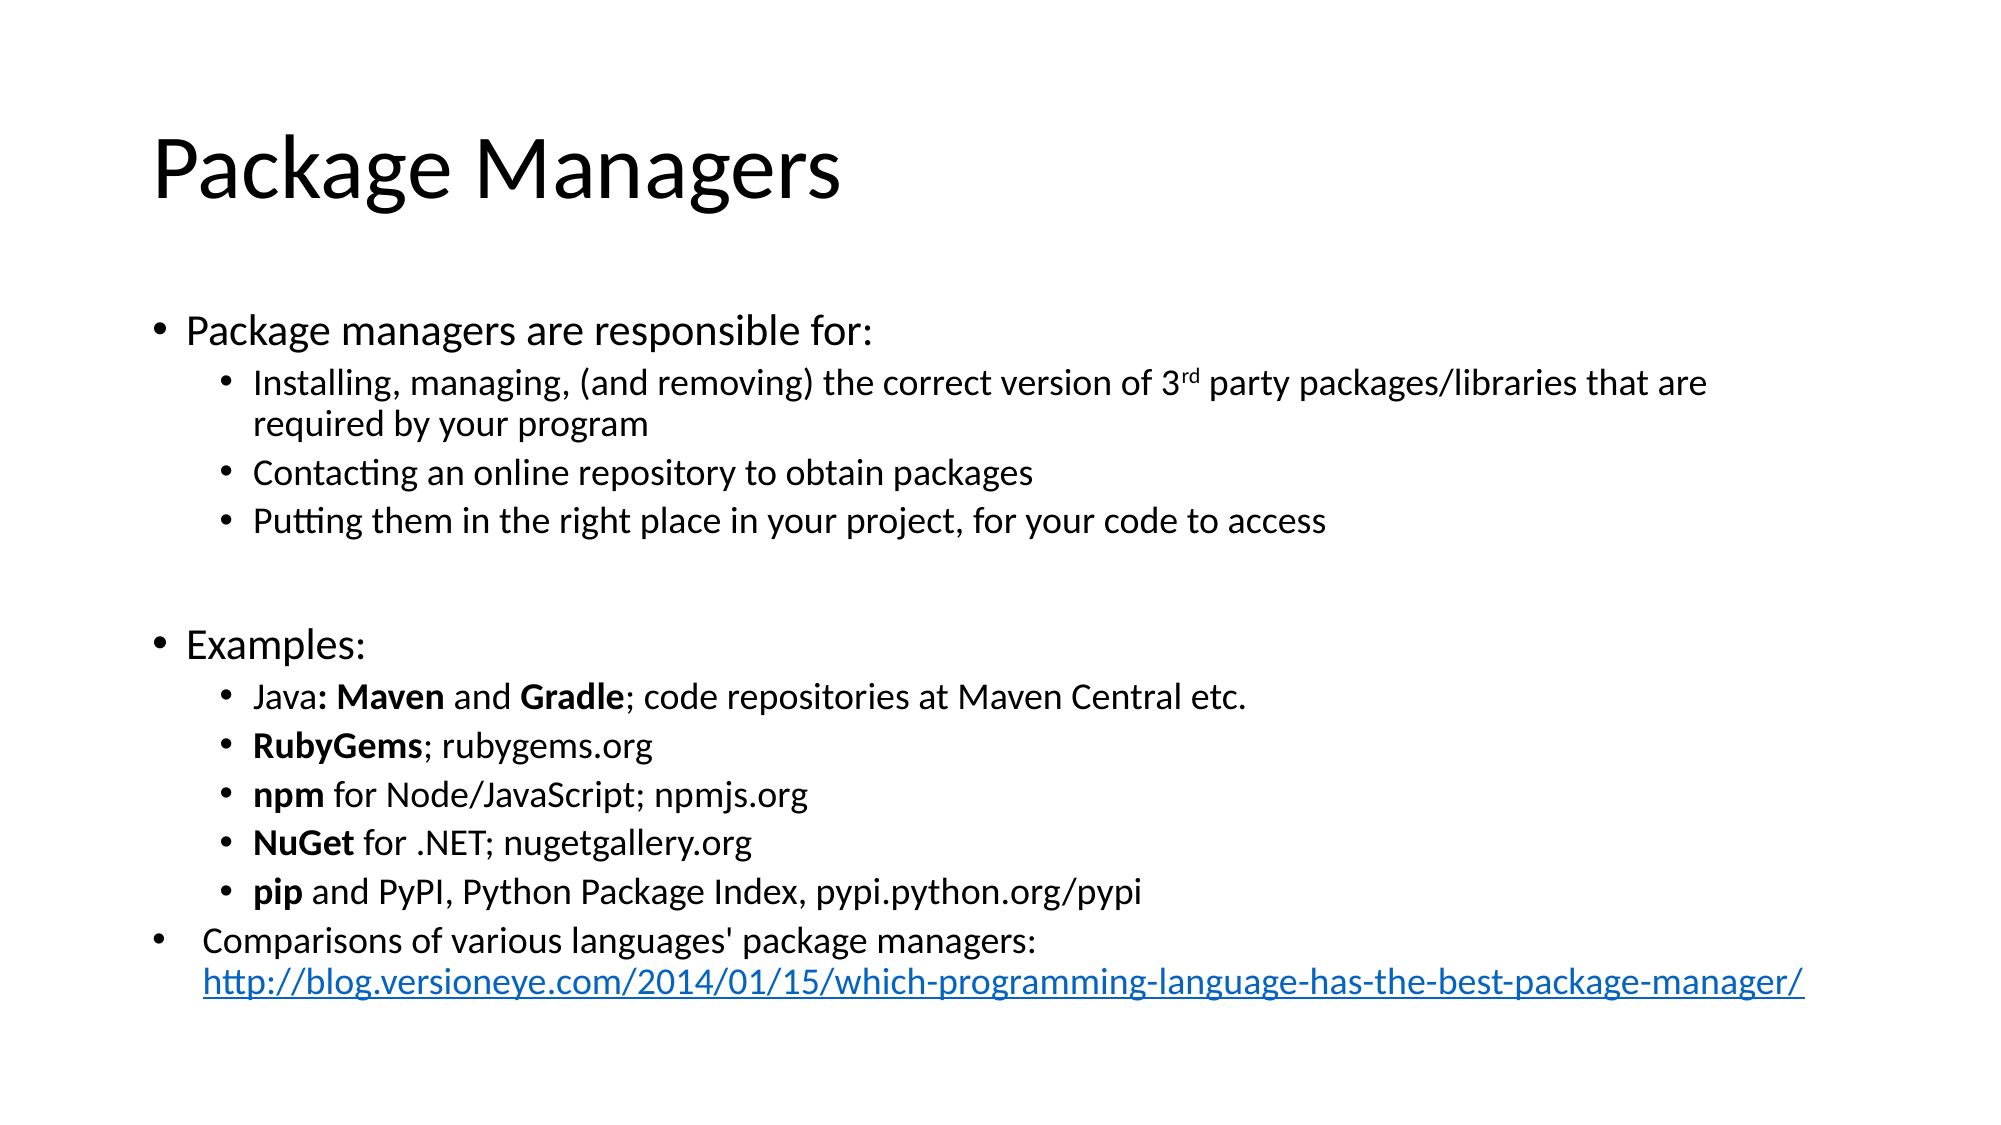

# Package Managers
Package managers are responsible for:
Installing, managing, (and removing) the correct version of 3rd party packages/libraries that are required by your program
Contacting an online repository to obtain packages
Putting them in the right place in your project, for your code to access

Examples:
Java: Maven and Gradle; code repositories at Maven Central etc.
RubyGems; rubygems.org
npm for Node/JavaScript; npmjs.org
NuGet for .NET; nugetgallery.org
pip and PyPI, Python Package Index, pypi.python.org/pypi
Comparisons of various languages' package managers: http://blog.versioneye.com/2014/01/15/which-programming-language-has-the-best-package-manager/